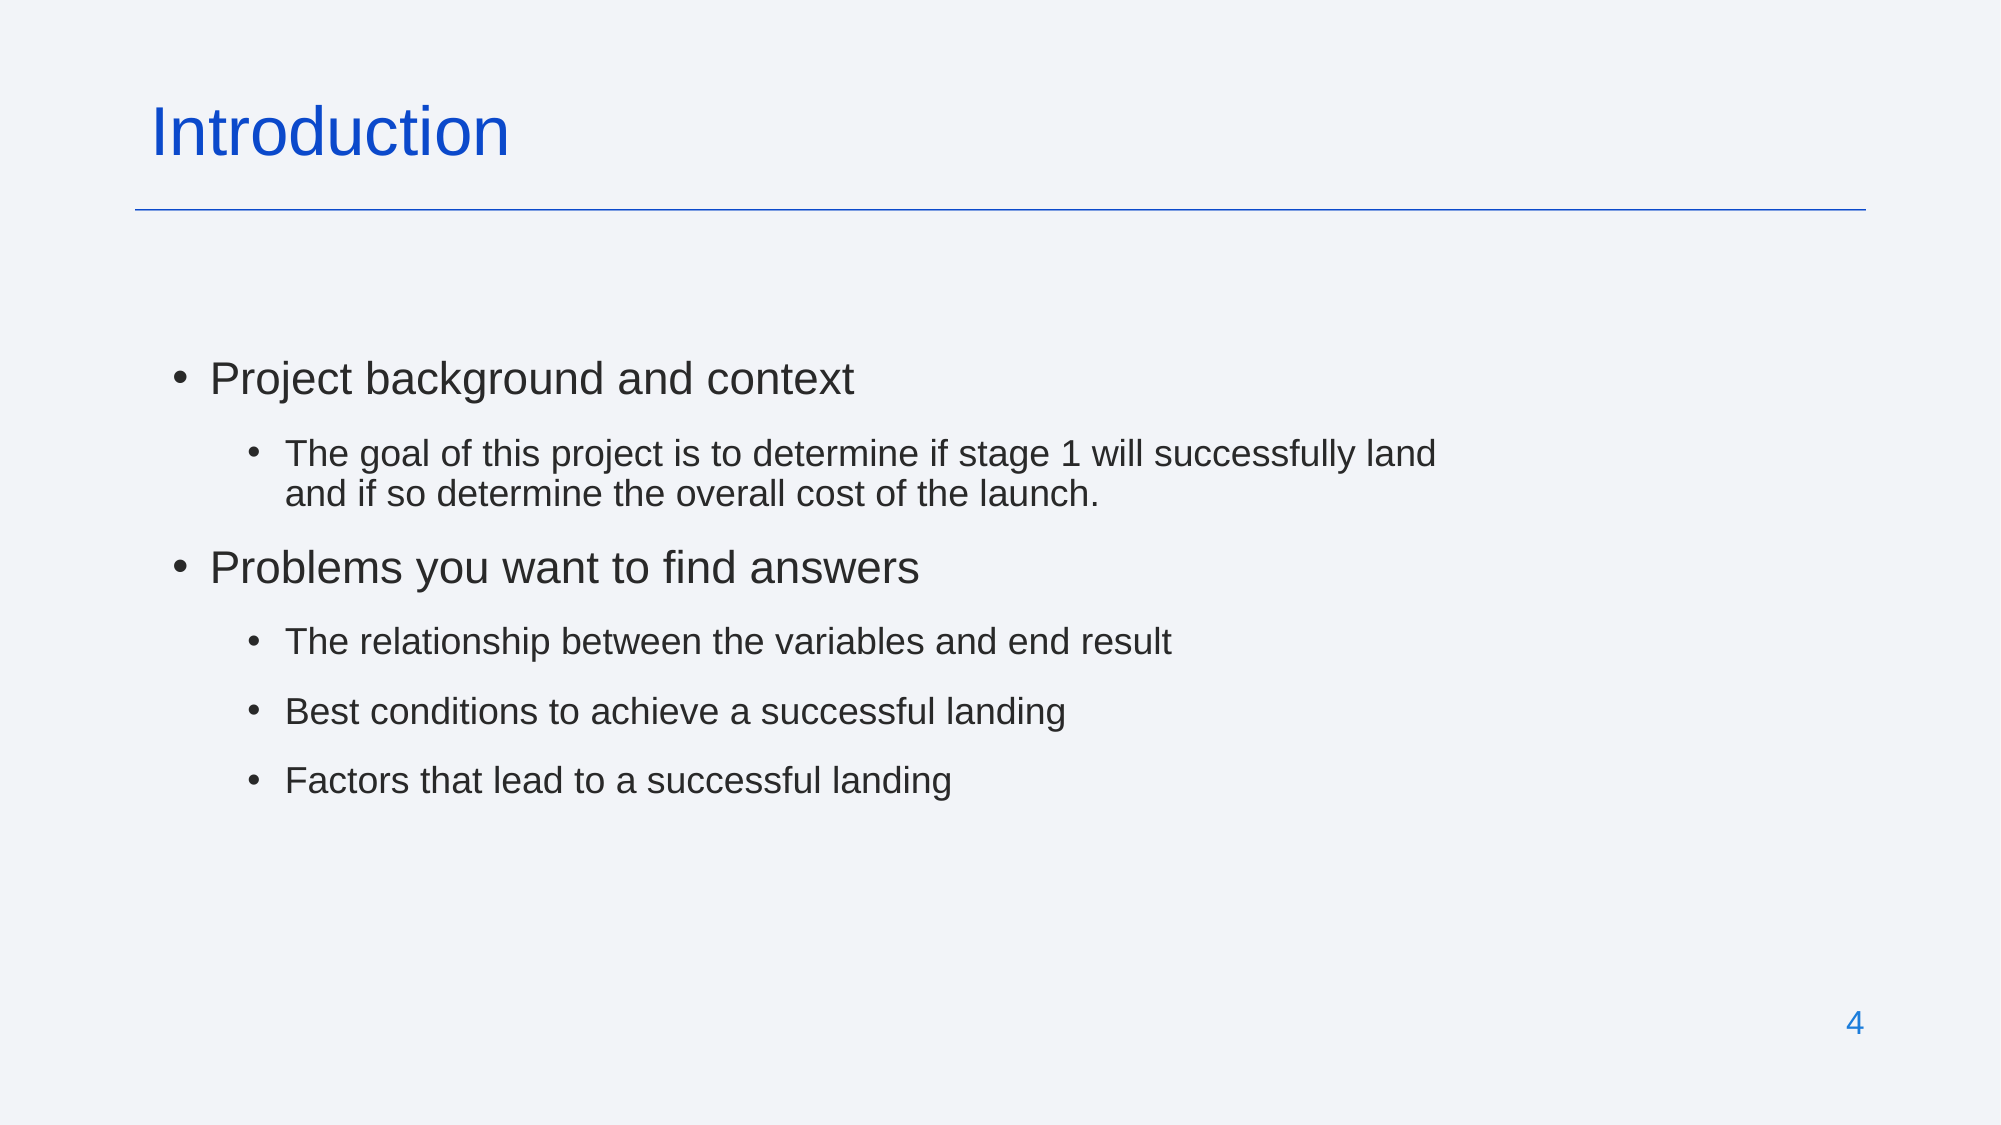

Introduction
Project background and context
The goal of this project is to determine if stage 1 will successfully land and if so determine the overall cost of the launch.
Problems you want to find answers
The relationship between the variables and end result
Best conditions to achieve a successful landing
Factors that lead to a successful landing
4